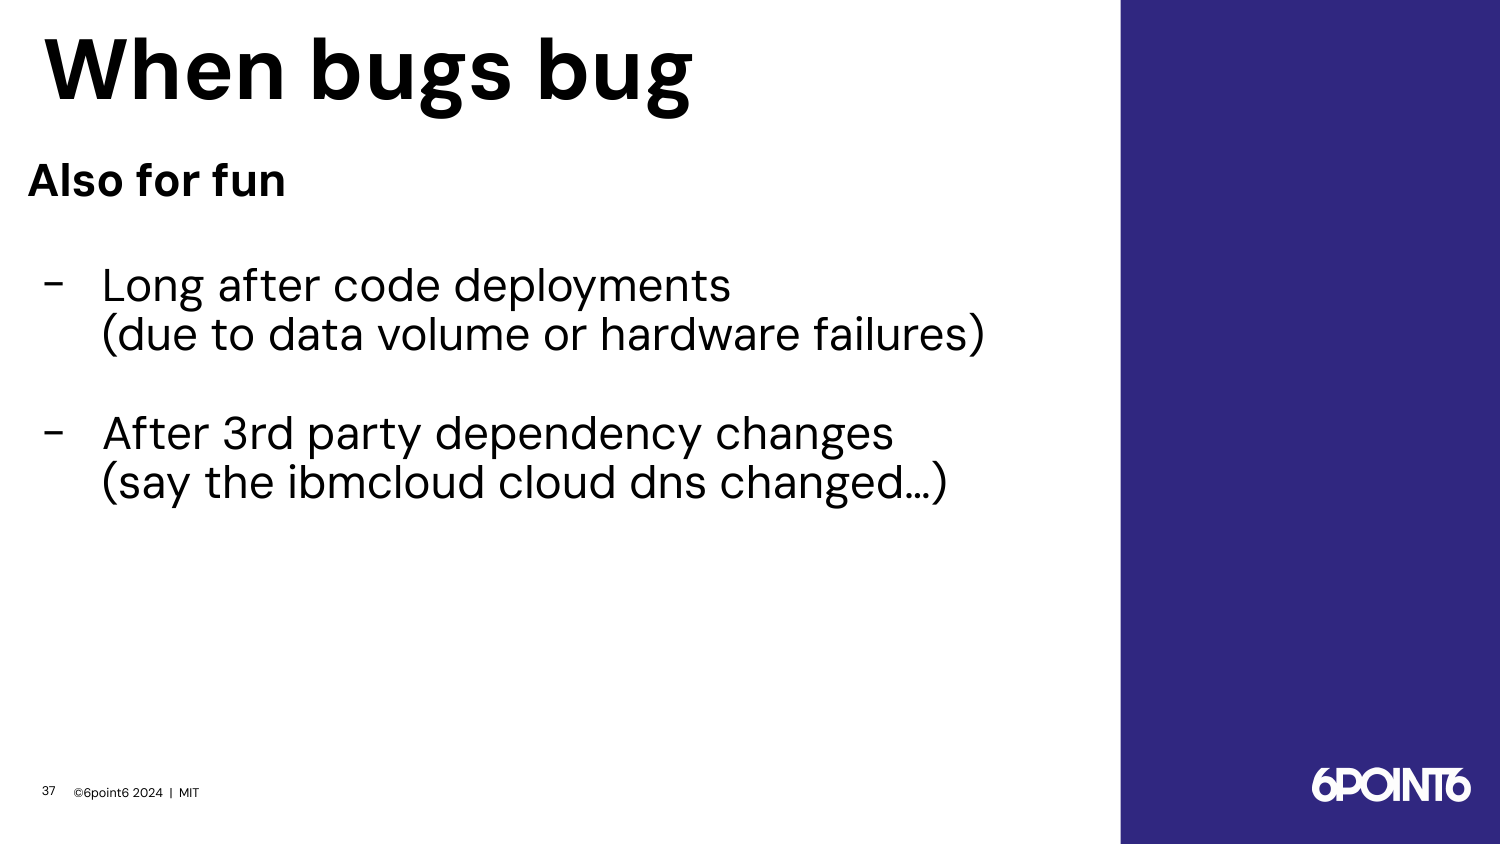

# When bugs bug
Also for fun
Long after code deployments
(due to data volume or hardware failures)

After 3rd party dependency changes
(say the ibmcloud cloud dns changed…)
37